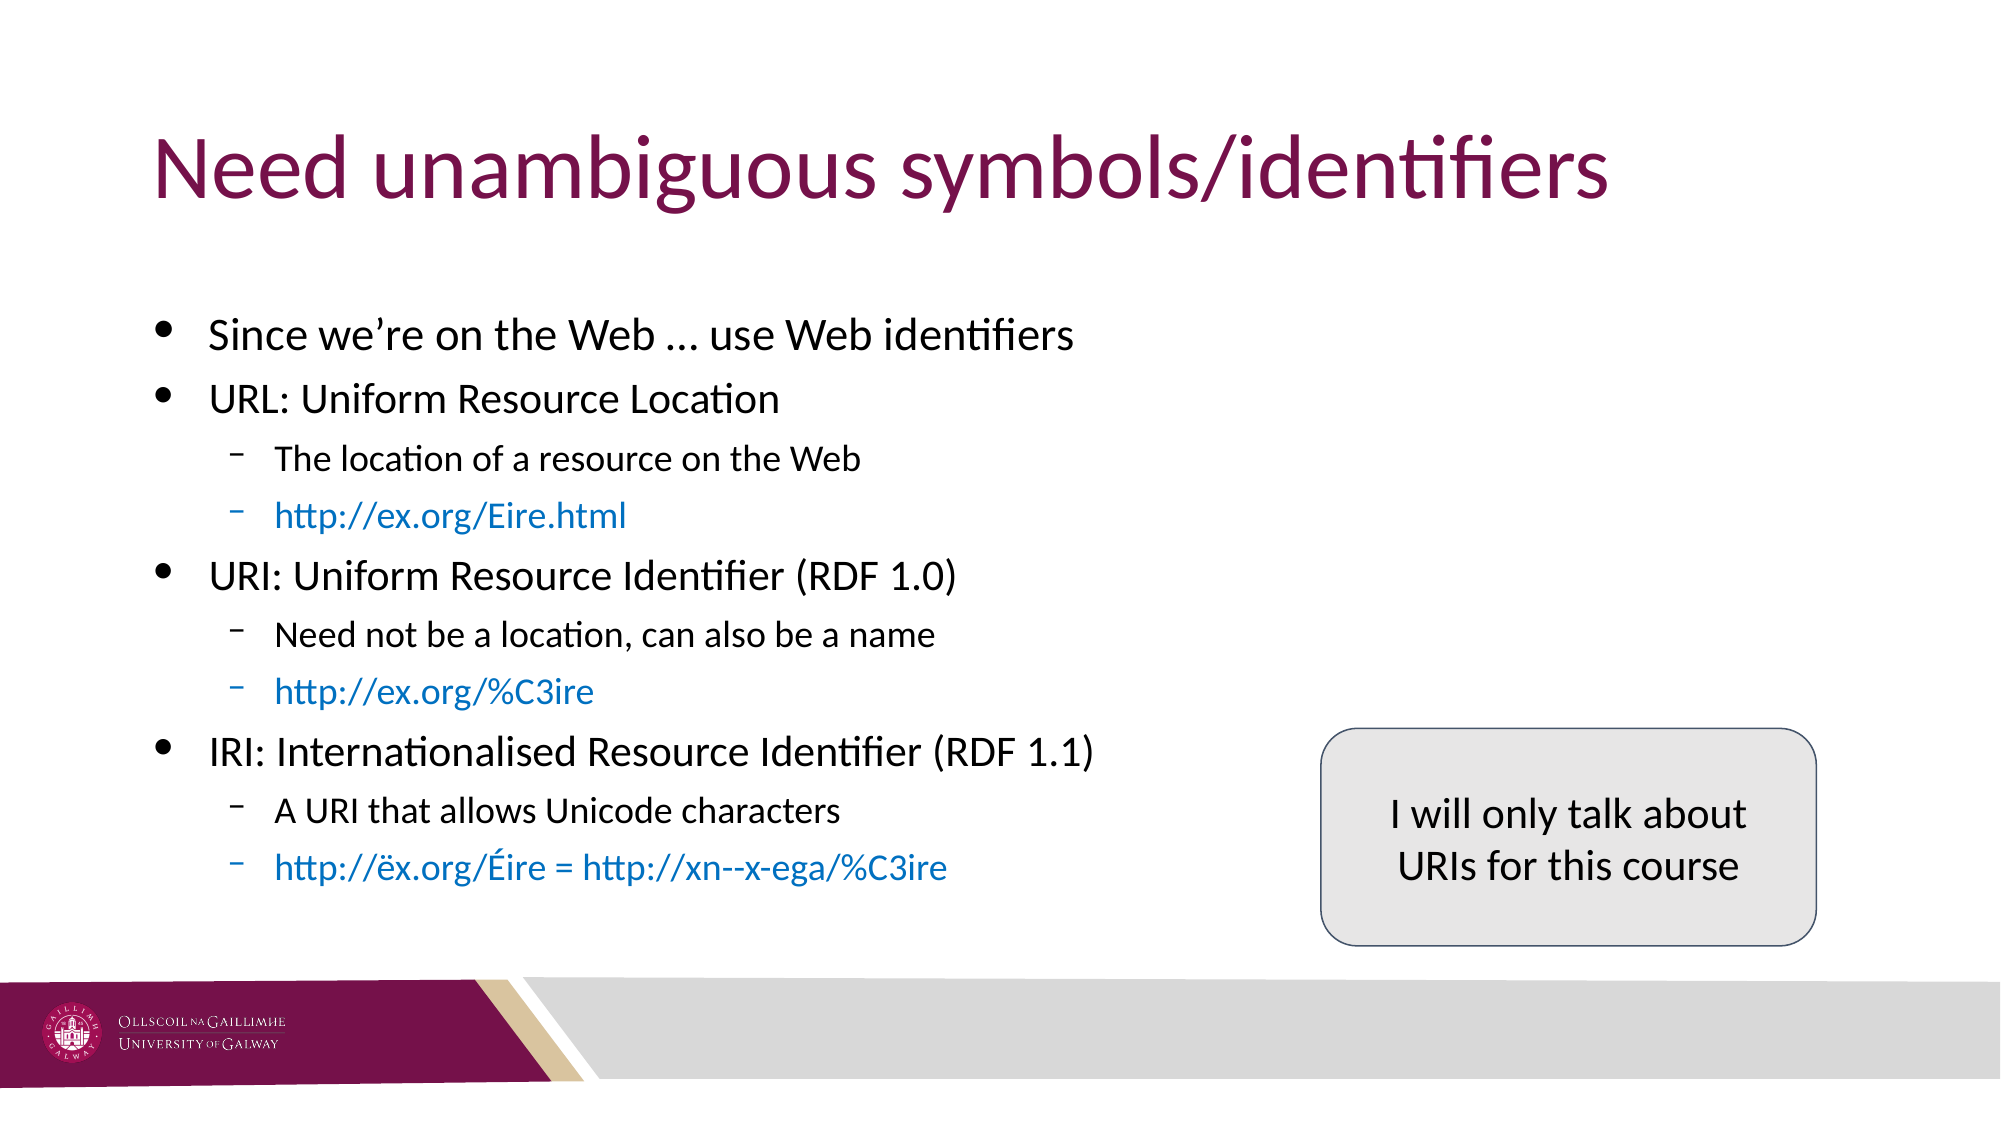

# Need unambiguous symbols/identifiers
Since we’re on the Web … use Web identifiers
URL: Uniform Resource Location
The location of a resource on the Web
http://ex.org/Eire.html
URI: Uniform Resource Identifier (RDF 1.0)
Need not be a location, can also be a name
http://ex.org/%C3ire
IRI: Internationalised Resource Identifier (RDF 1.1)
A URI that allows Unicode characters
http://ëx.org/Éire = http://xn--x-ega/%C3ire
I will only talk about URIs for this course